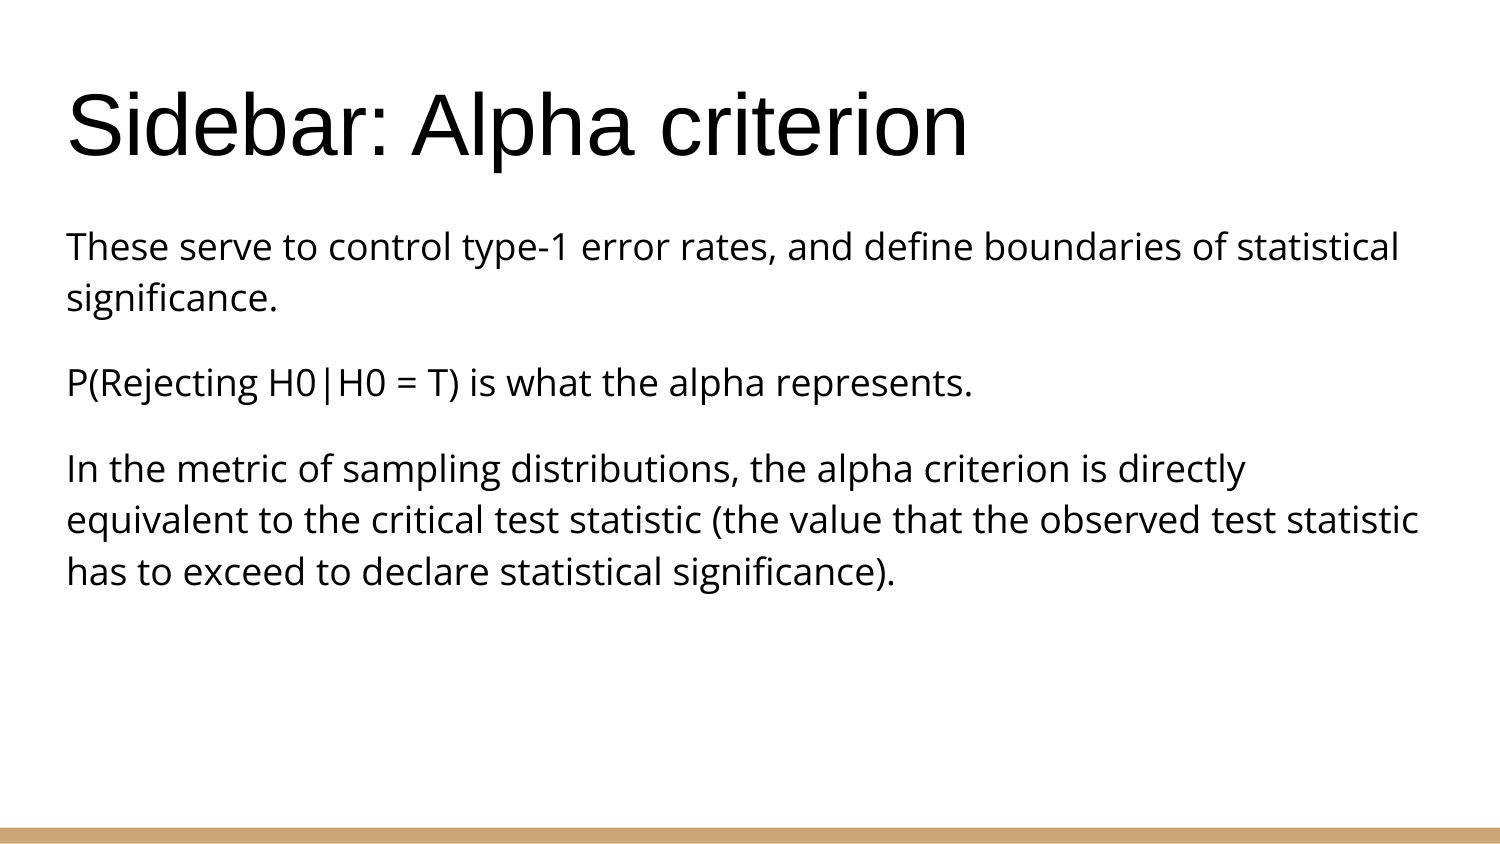

# Sidebar: Alpha criterion
These serve to control type-1 error rates, and define boundaries of statistical significance.
P(Rejecting H0|H0 = T) is what the alpha represents.
In the metric of sampling distributions, the alpha criterion is directly equivalent to the critical test statistic (the value that the observed test statistic has to exceed to declare statistical significance).